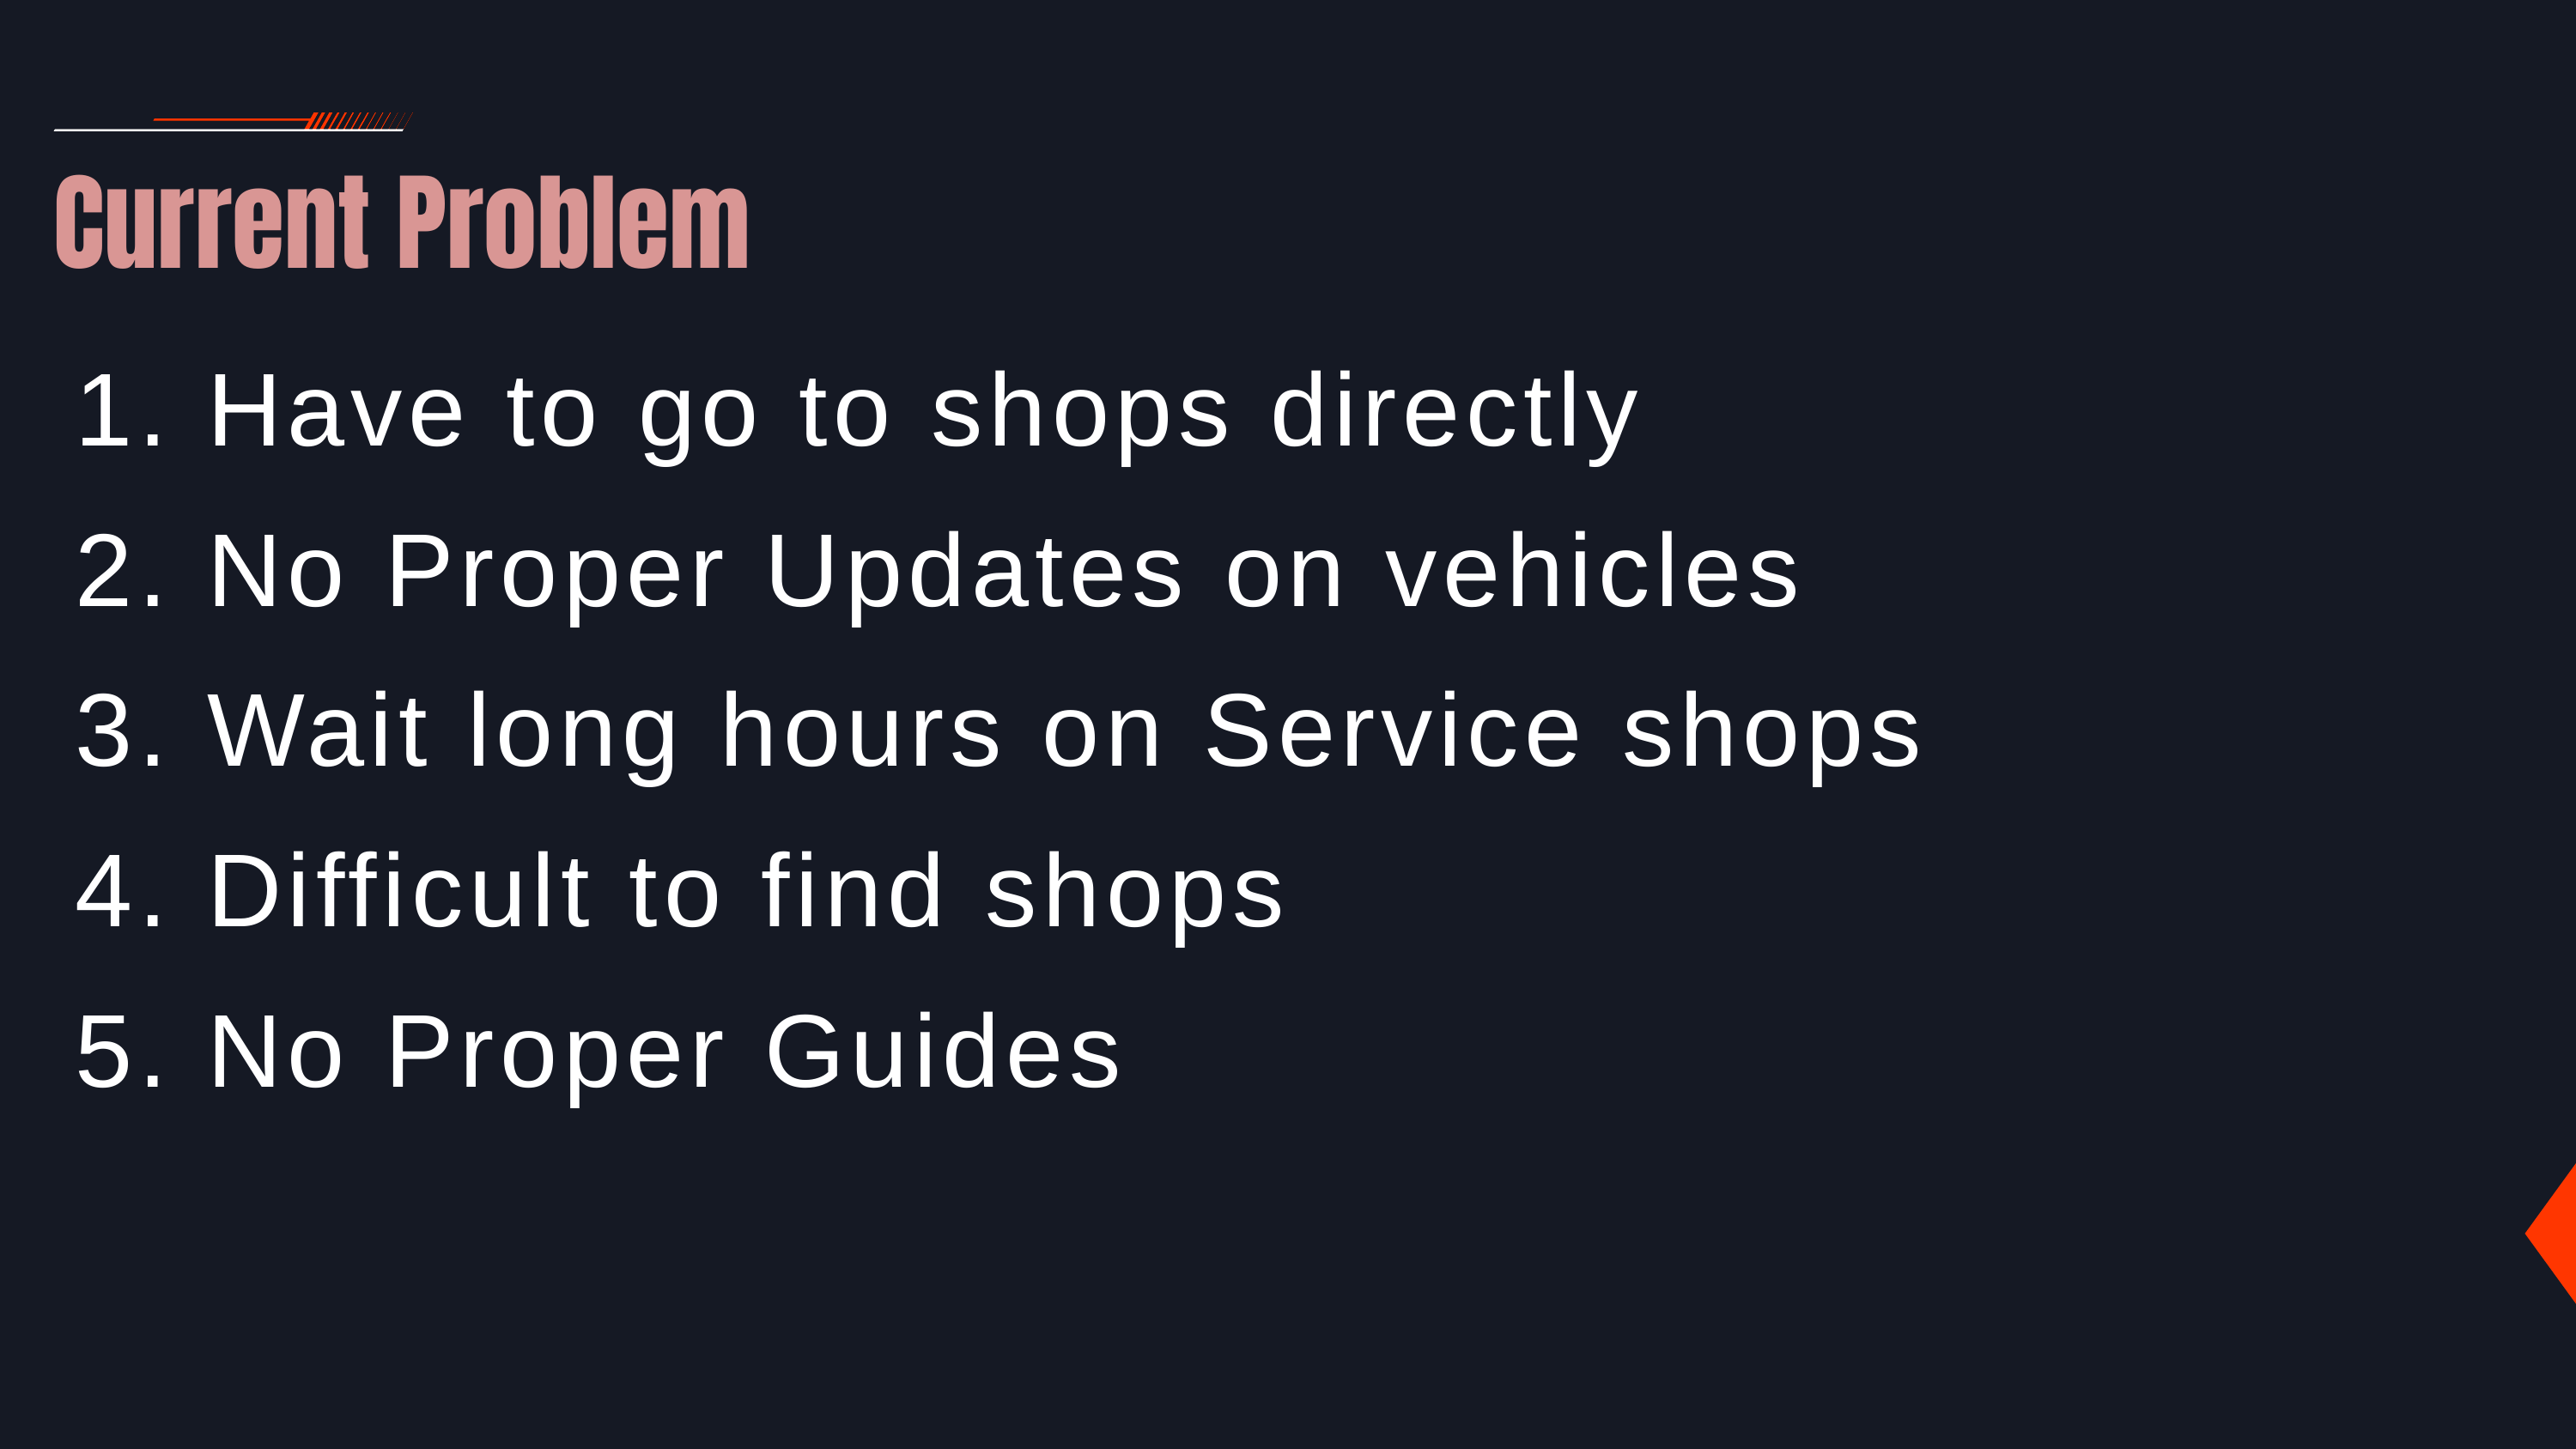

Current Problem

1. Have to go to shops directly
2. No Proper Updates on vehicles
3. Wait long hours on Service shops
4. Difficult to find shops
5. No Proper Guides